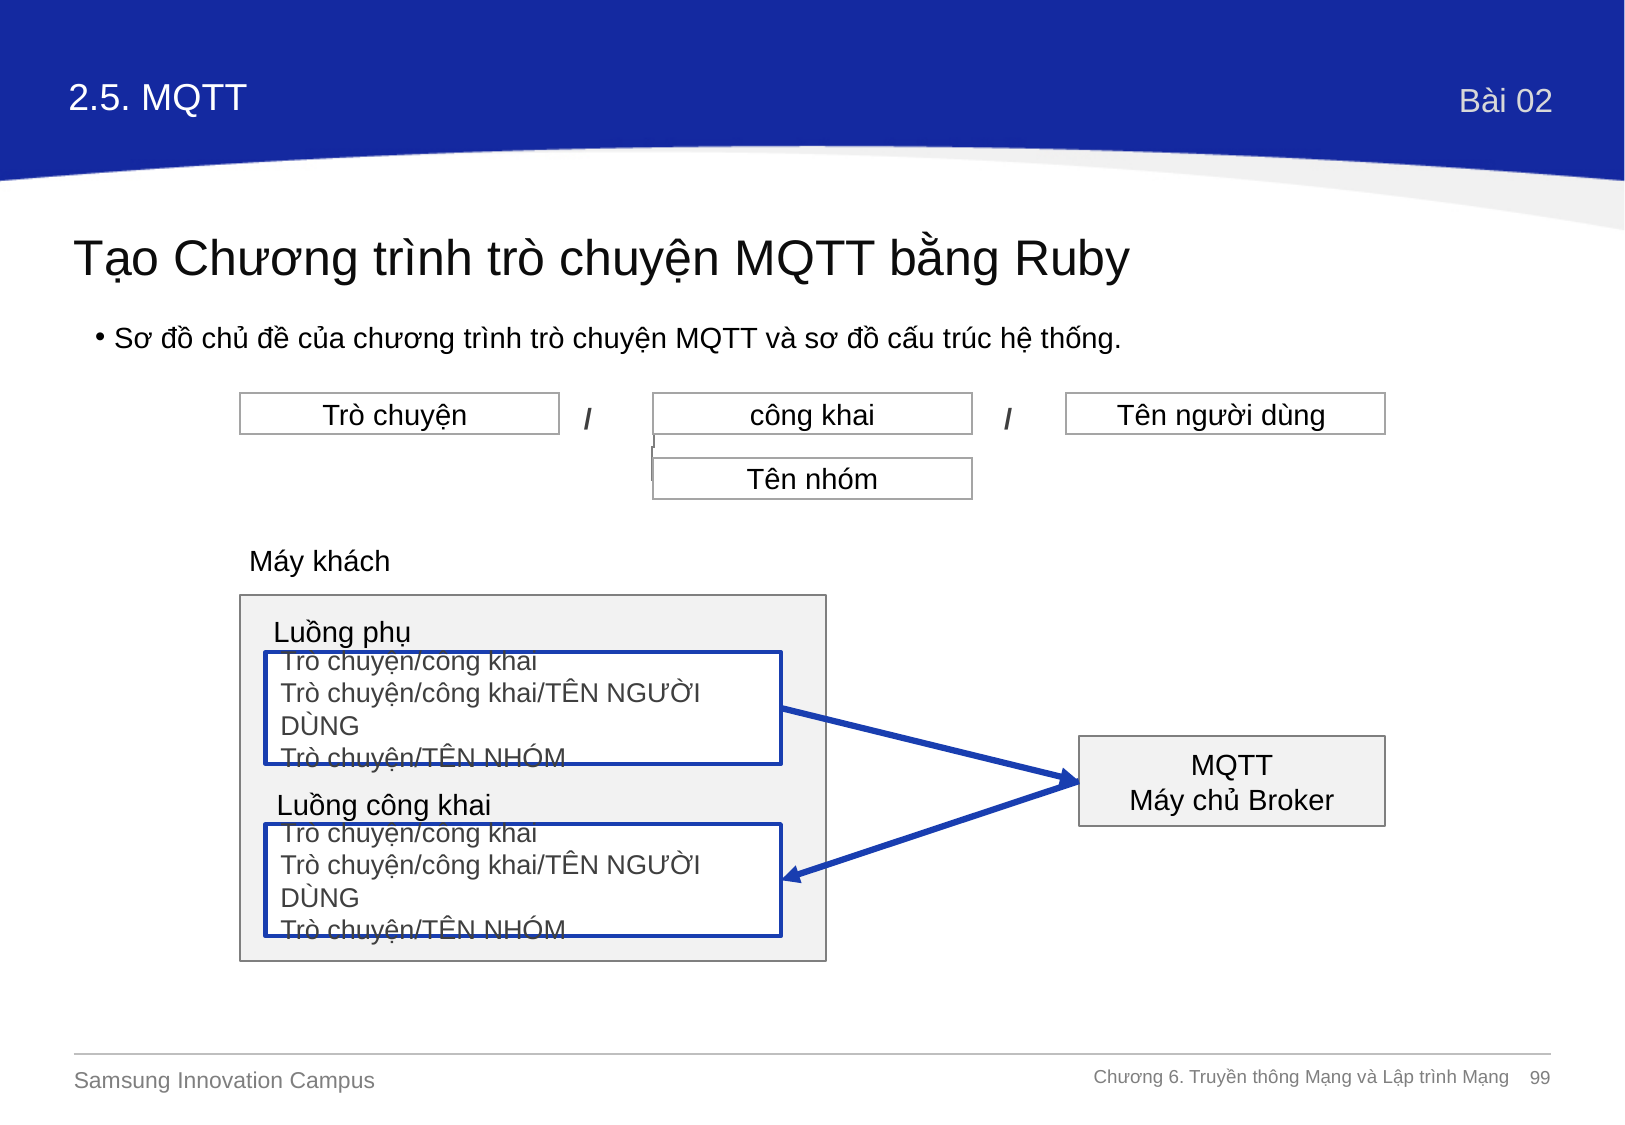

2.5. MQTT
Bài 02
Tạo Chương trình trò chuyện MQTT bằng Ruby
Sơ đồ chủ đề của chương trình trò chuyện MQTT và sơ đồ cấu trúc hệ thống.
/
/
Trò chuyện
Tên người dùng
công khai
Tên nhóm
Máy khách

Luồng phụ
Trò chuyện/công khai
Trò chuyện/công khai/TÊN NGƯỜI DÙNG
Trò chuyện/TÊN NHÓM
MQTT
Máy chủ Broker
Trò chuyện/công khai
Trò chuyện/công khai/TÊN NGƯỜI DÙNG
Trò chuyện/TÊN NHÓM
Luồng công khai